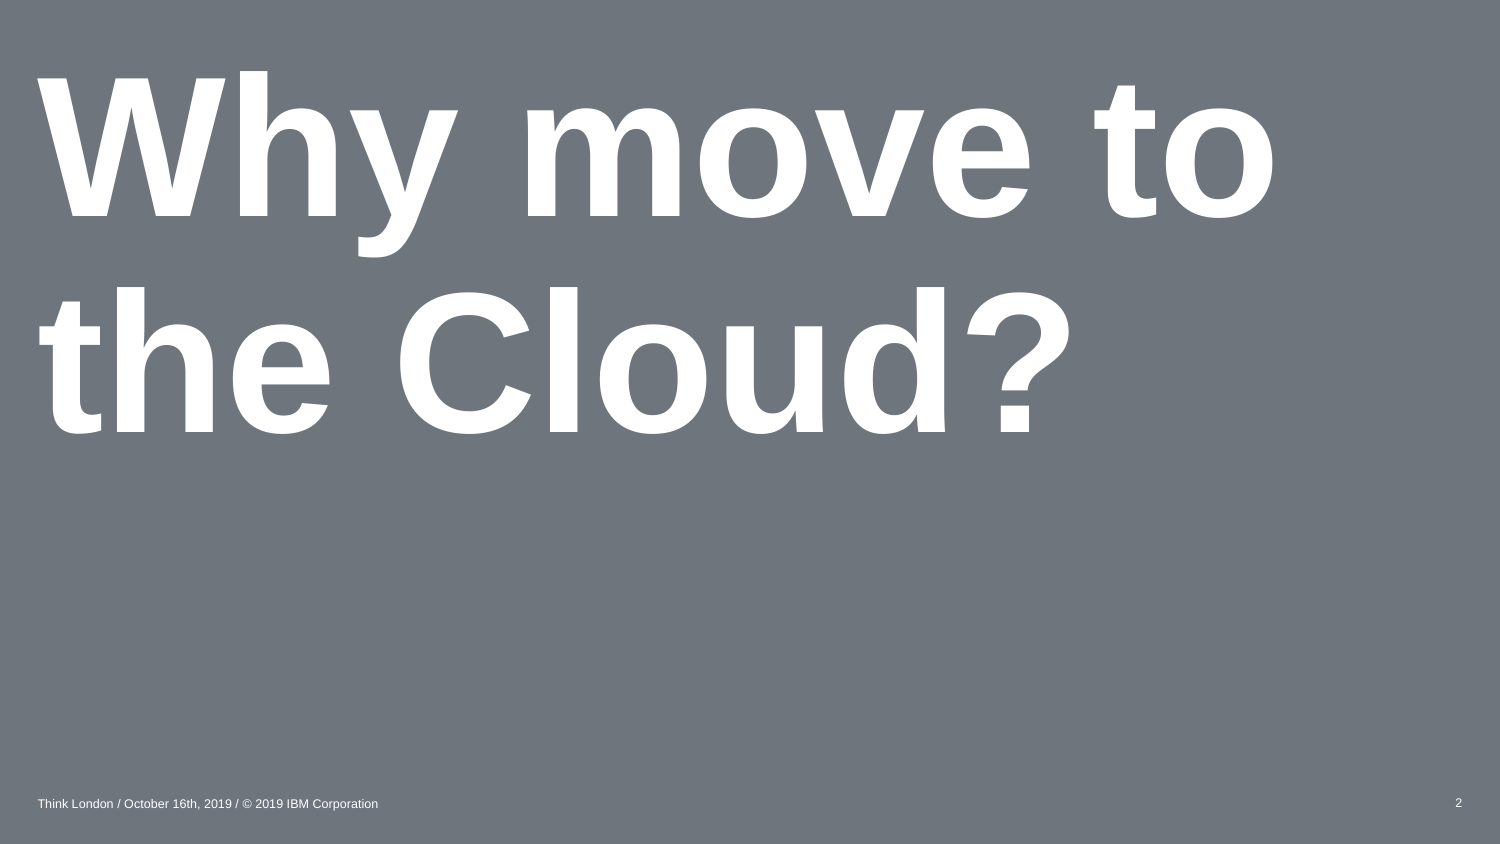

# Why move to the Cloud?
2
Think London / October 16th, 2019 / © 2019 IBM Corporation